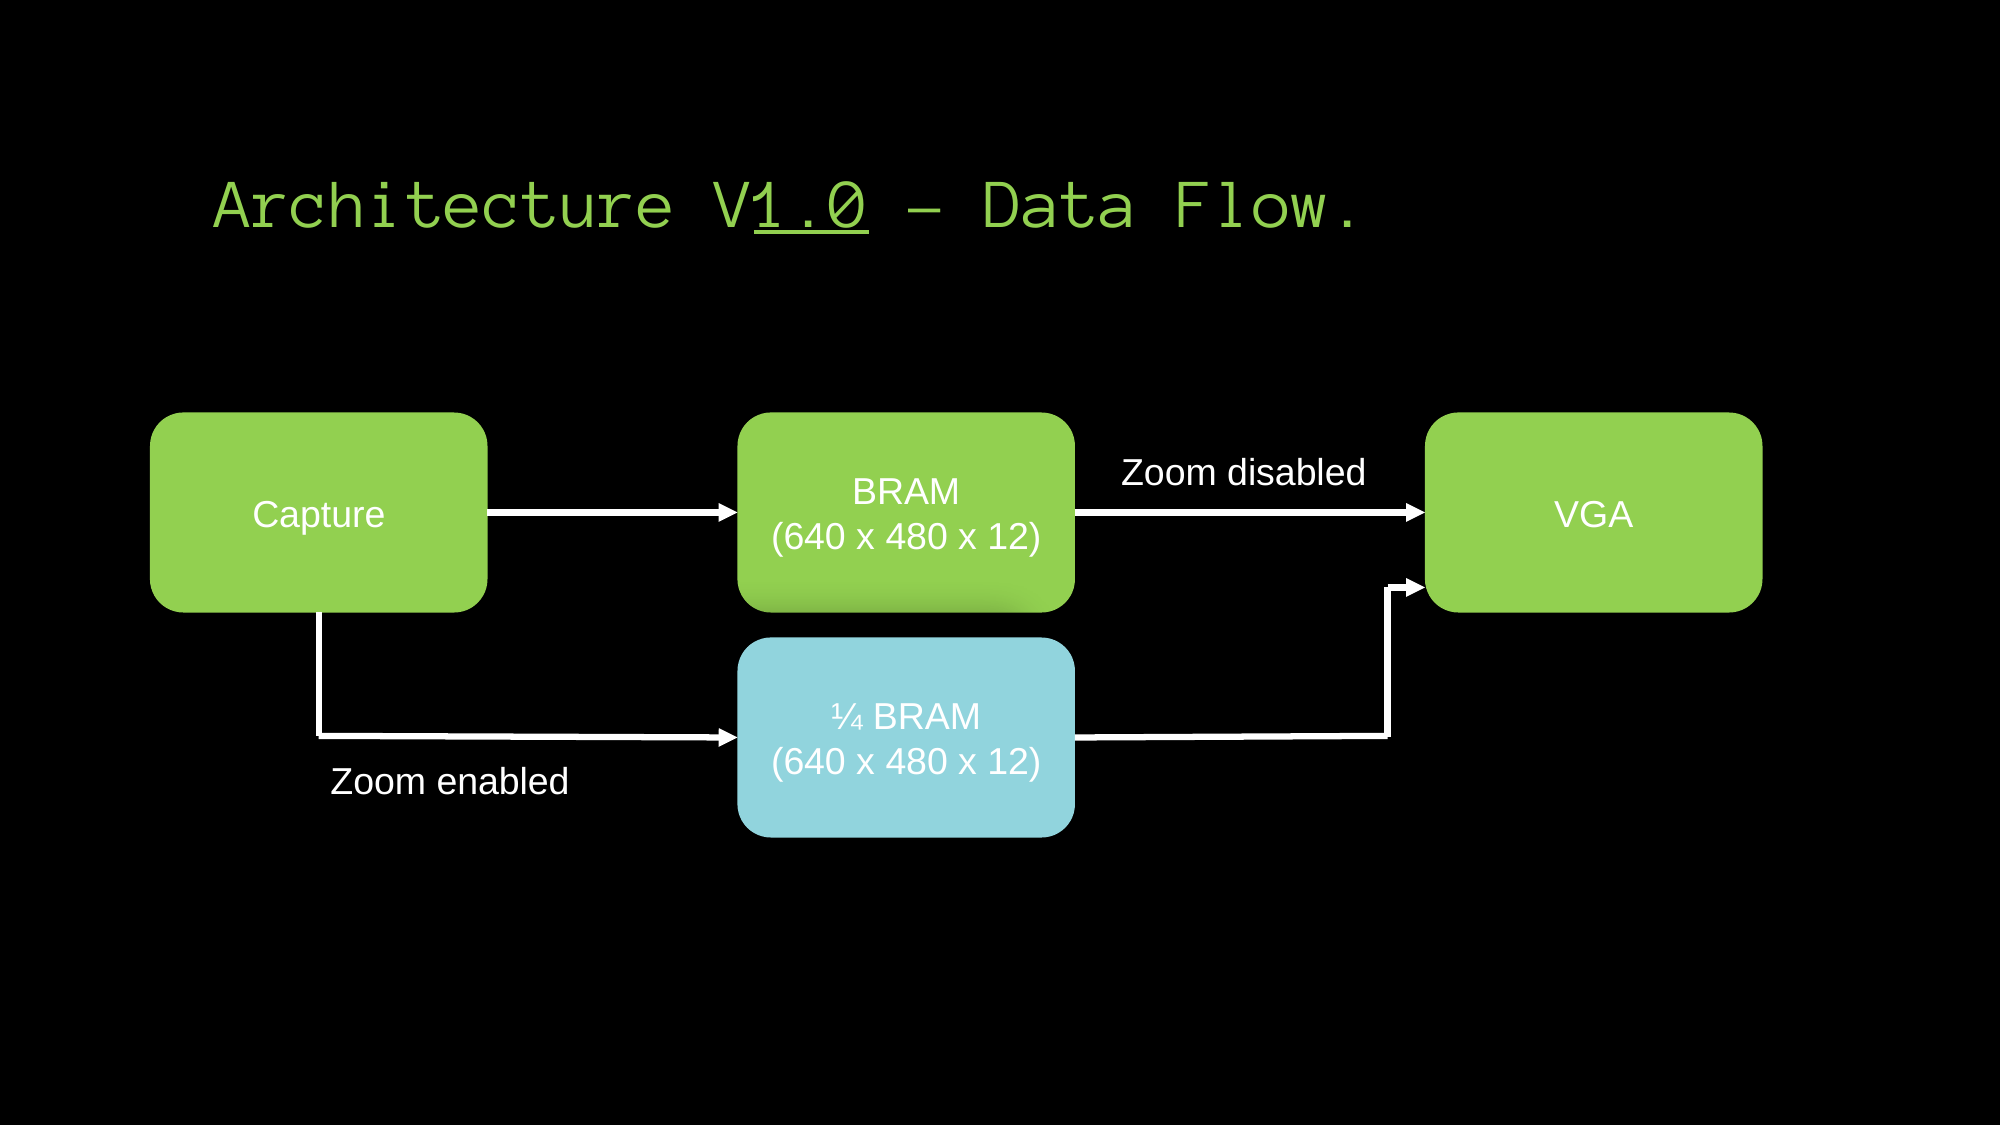

# Architecture V1.0 – Data Flow.
Capture
BRAM
(640 x 480 x 12)
VGA
Zoom disabled

¼ BRAM
(640 x 480 x 12)
Zoom enabled